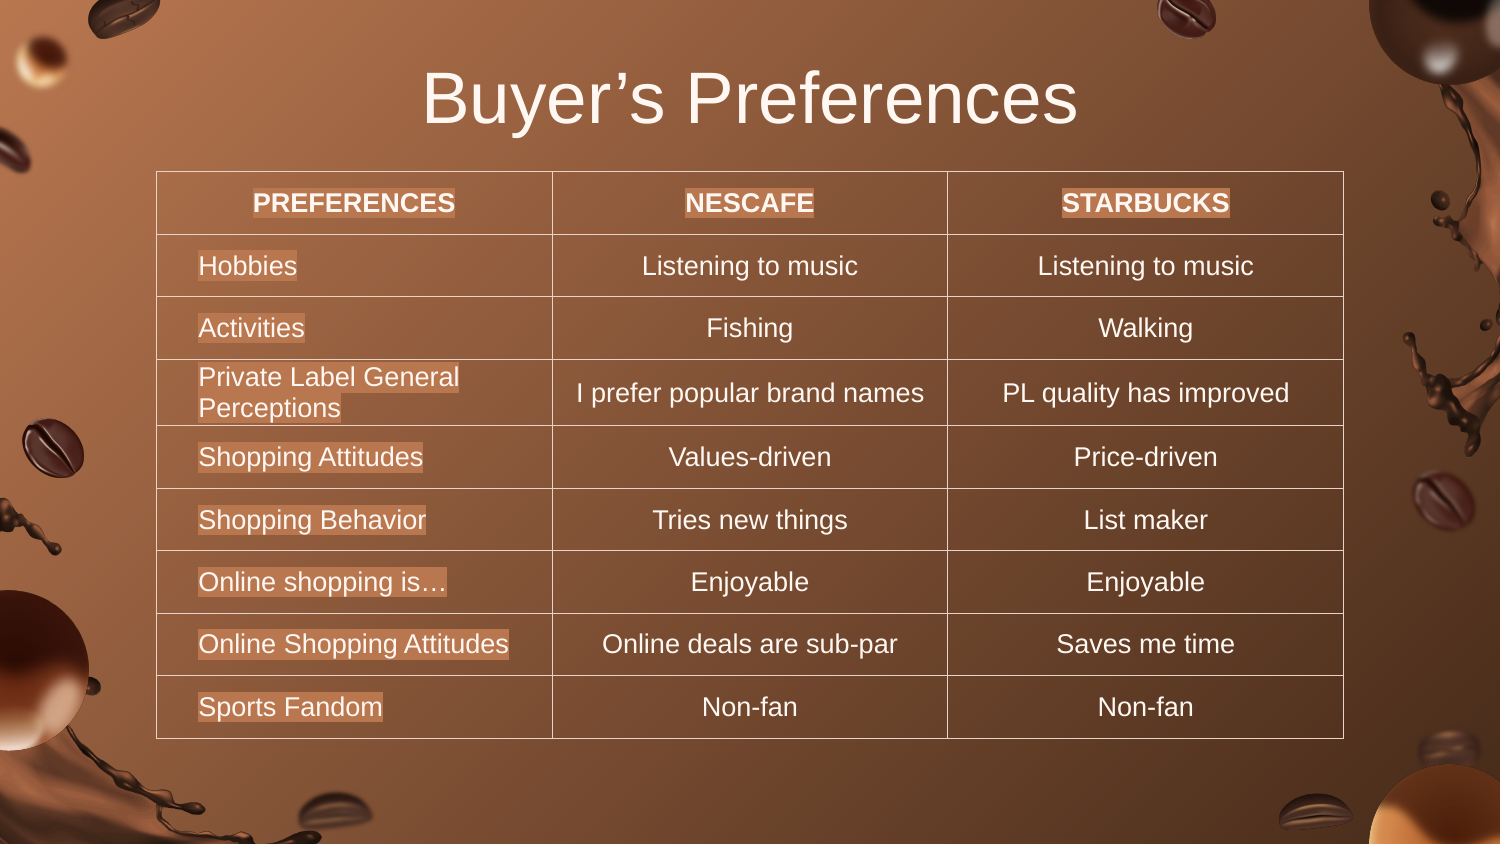

# Buyer’s Preferences
| PREFERENCES | NESCAFE | STARBUCKS |
| --- | --- | --- |
| Hobbies | Listening to music | Listening to music |
| Activities | Fishing | Walking |
| Private Label General Perceptions | I prefer popular brand names | PL quality has improved |
| Shopping Attitudes | Values-driven | Price-driven |
| Shopping Behavior | Tries new things | List maker |
| Online shopping is… | Enjoyable | Enjoyable |
| Online Shopping Attitudes | Online deals are sub-par | Saves me time |
| Sports Fandom | Non-fan | Non-fan |